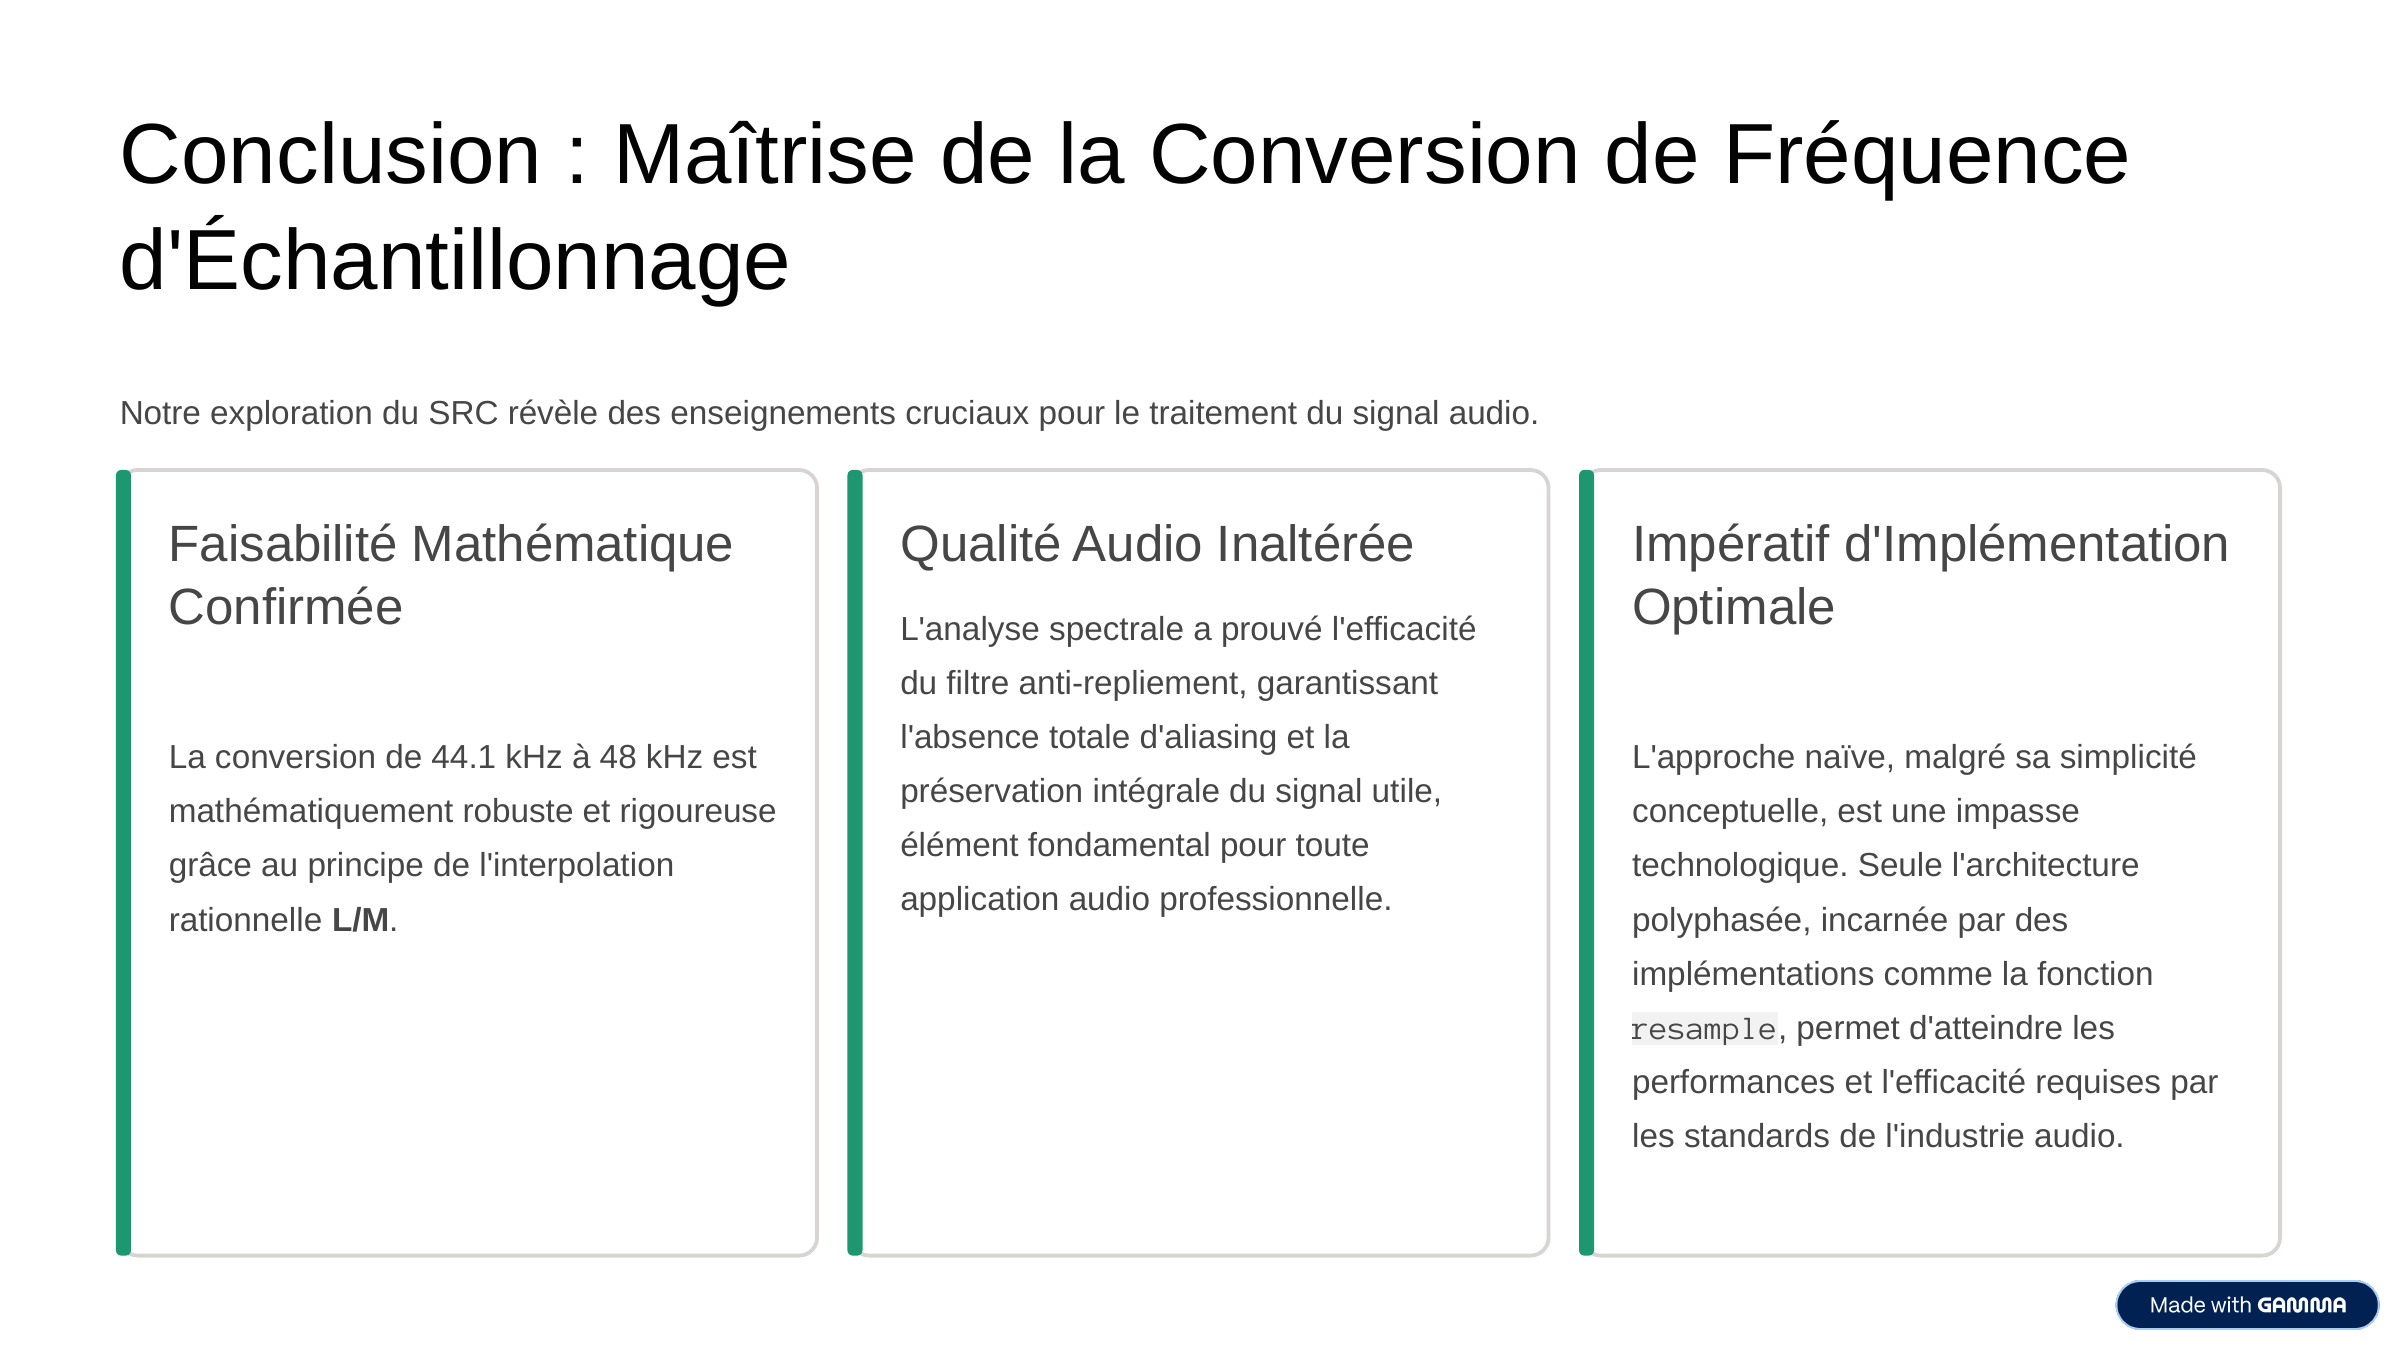

Conclusion : Maîtrise de la Conversion de Fréquence d'Échantillonnage
Notre exploration du SRC révèle des enseignements cruciaux pour le traitement du signal audio.

Faisabilité Mathématique Confirmée
Qualité Audio Inaltérée
Impératif d'Implémentation Optimale
L'analyse spectrale a prouvé l'efficacité du filtre anti-repliement, garantissant l'absence totale d'aliasing et la préservation intégrale du signal utile, élément fondamental pour toute application audio professionnelle.
La conversion de 44.1 kHz à 48 kHz est mathématiquement robuste et rigoureuse grâce au principe de l'interpolation rationnelle L/M.
L'approche naïve, malgré sa simplicité conceptuelle, est une impasse technologique. Seule l'architecture polyphasée, incarnée par des implémentations comme la fonction resample, permet d'atteindre les performances et l'efficacité requises par les standards de l'industrie audio.